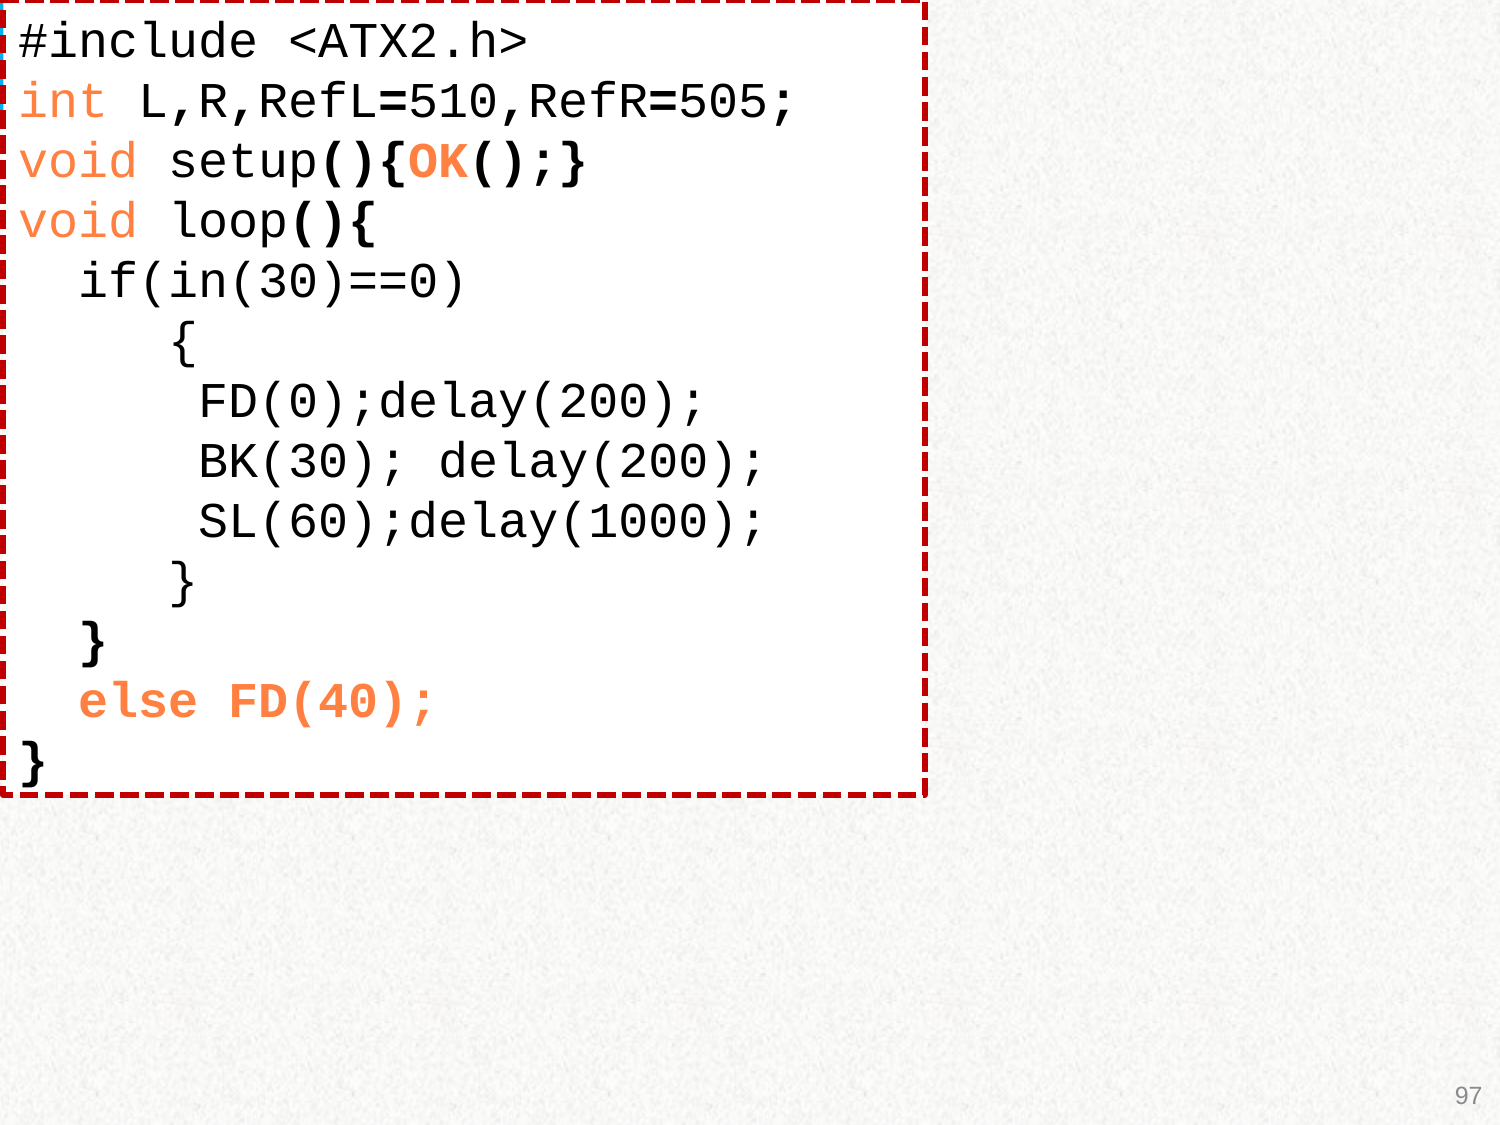

โปรแกรมทดสอบ
#include <ATX2.h>
int L,R,RefL=510,RefR=505;
void setup(){OK();}
void loop(){
  if(in(30)==0)
	{
	 FD(0);delay(200);
	 BK(30); delay(200);
	 SL(60);delay(1000);
	}
  }
  else FD(40);
}
97